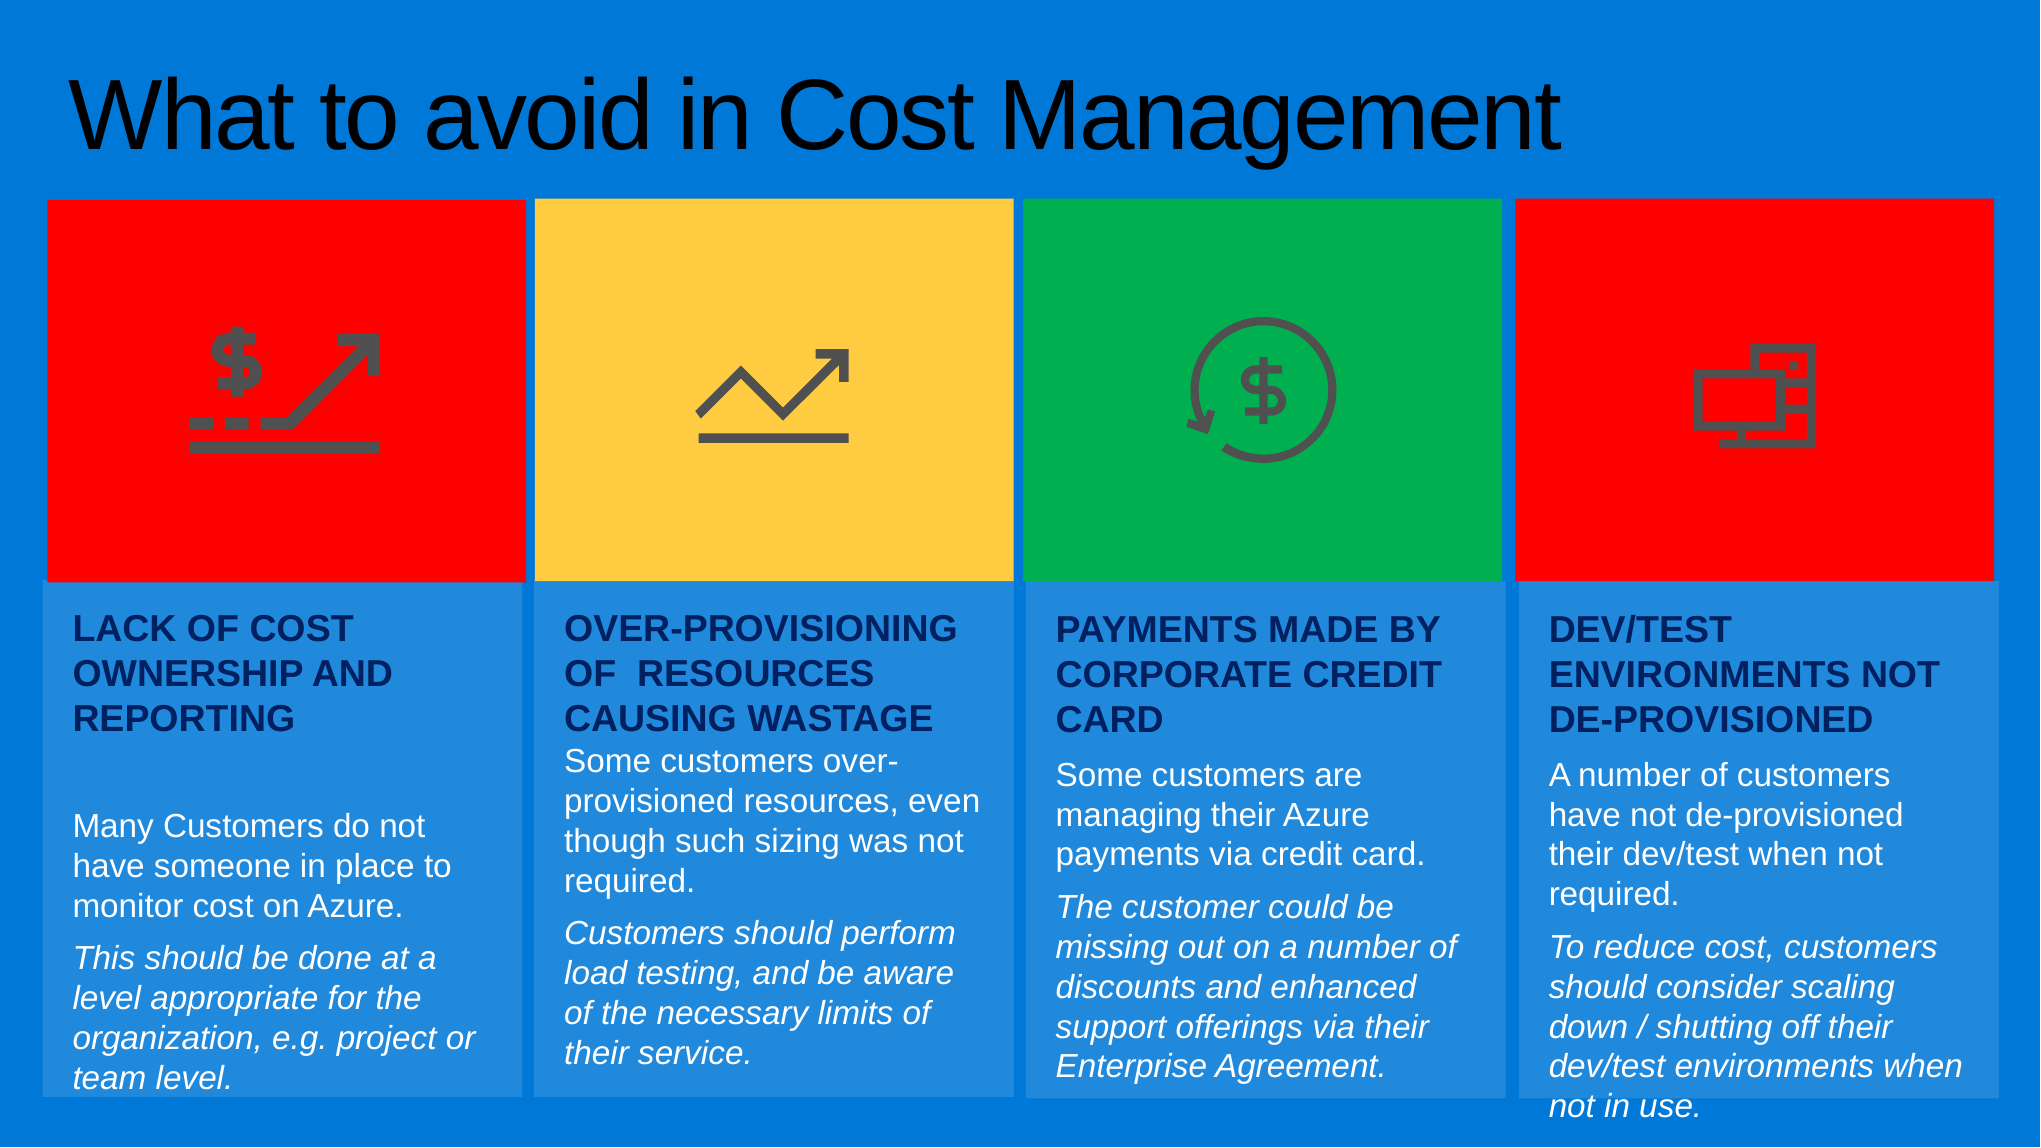

# What to avoid in Cost Management

lack of cost ownership and reporting

Many Customers do not have someone in place to monitor cost on Azure.
This should be done at a level appropriate for the organization, e.g. project or team level.
Over-provisioning of  resources causing wastage
Some customers over-provisioned resources, even though such sizing was not required.
Customers should perform load testing, and be aware of the necessary limits of their service.
payments made by corporate credit card
Some customers are managing their Azure payments via credit card.
The customer could be missing out on a number of discounts and enhanced support offerings via their Enterprise Agreement.
dev/test environments not de-provisioned
A number of customers have not de-provisioned their dev/test when not required.
To reduce cost, customers should consider scaling down / shutting off their dev/test environments when not in use.